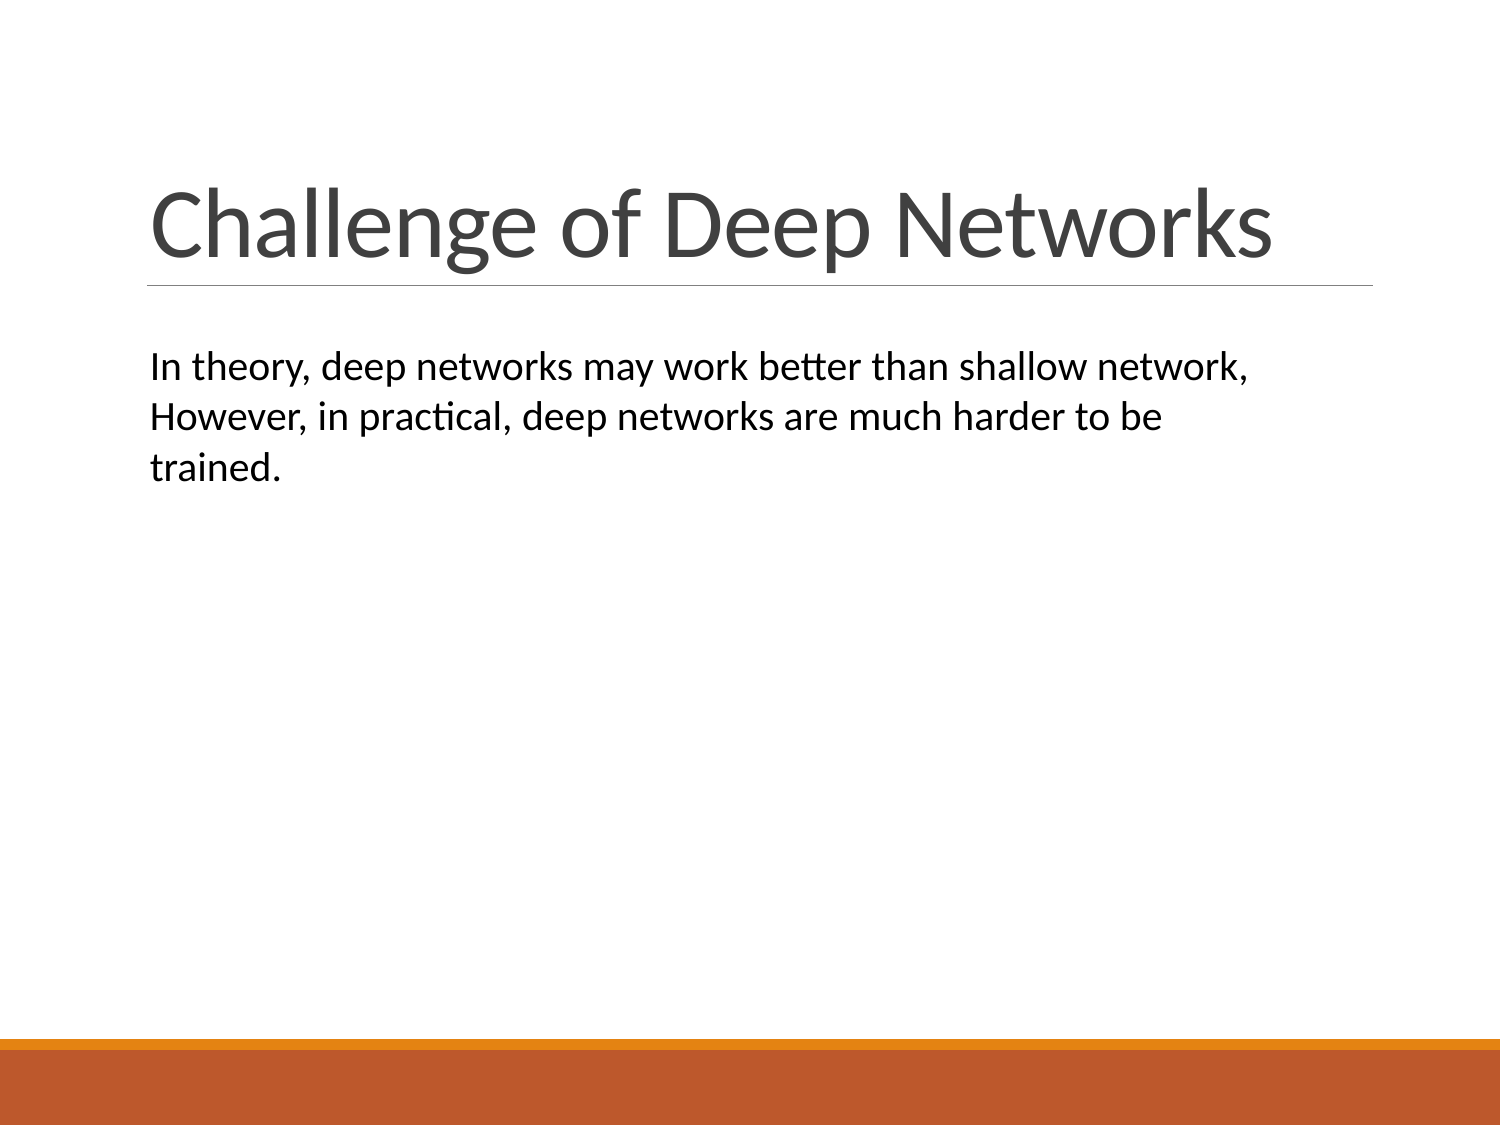

# Challenge of Deep Networks
In theory, deep networks may work better than shallow network, However, in practical, deep networks are much harder to be trained.